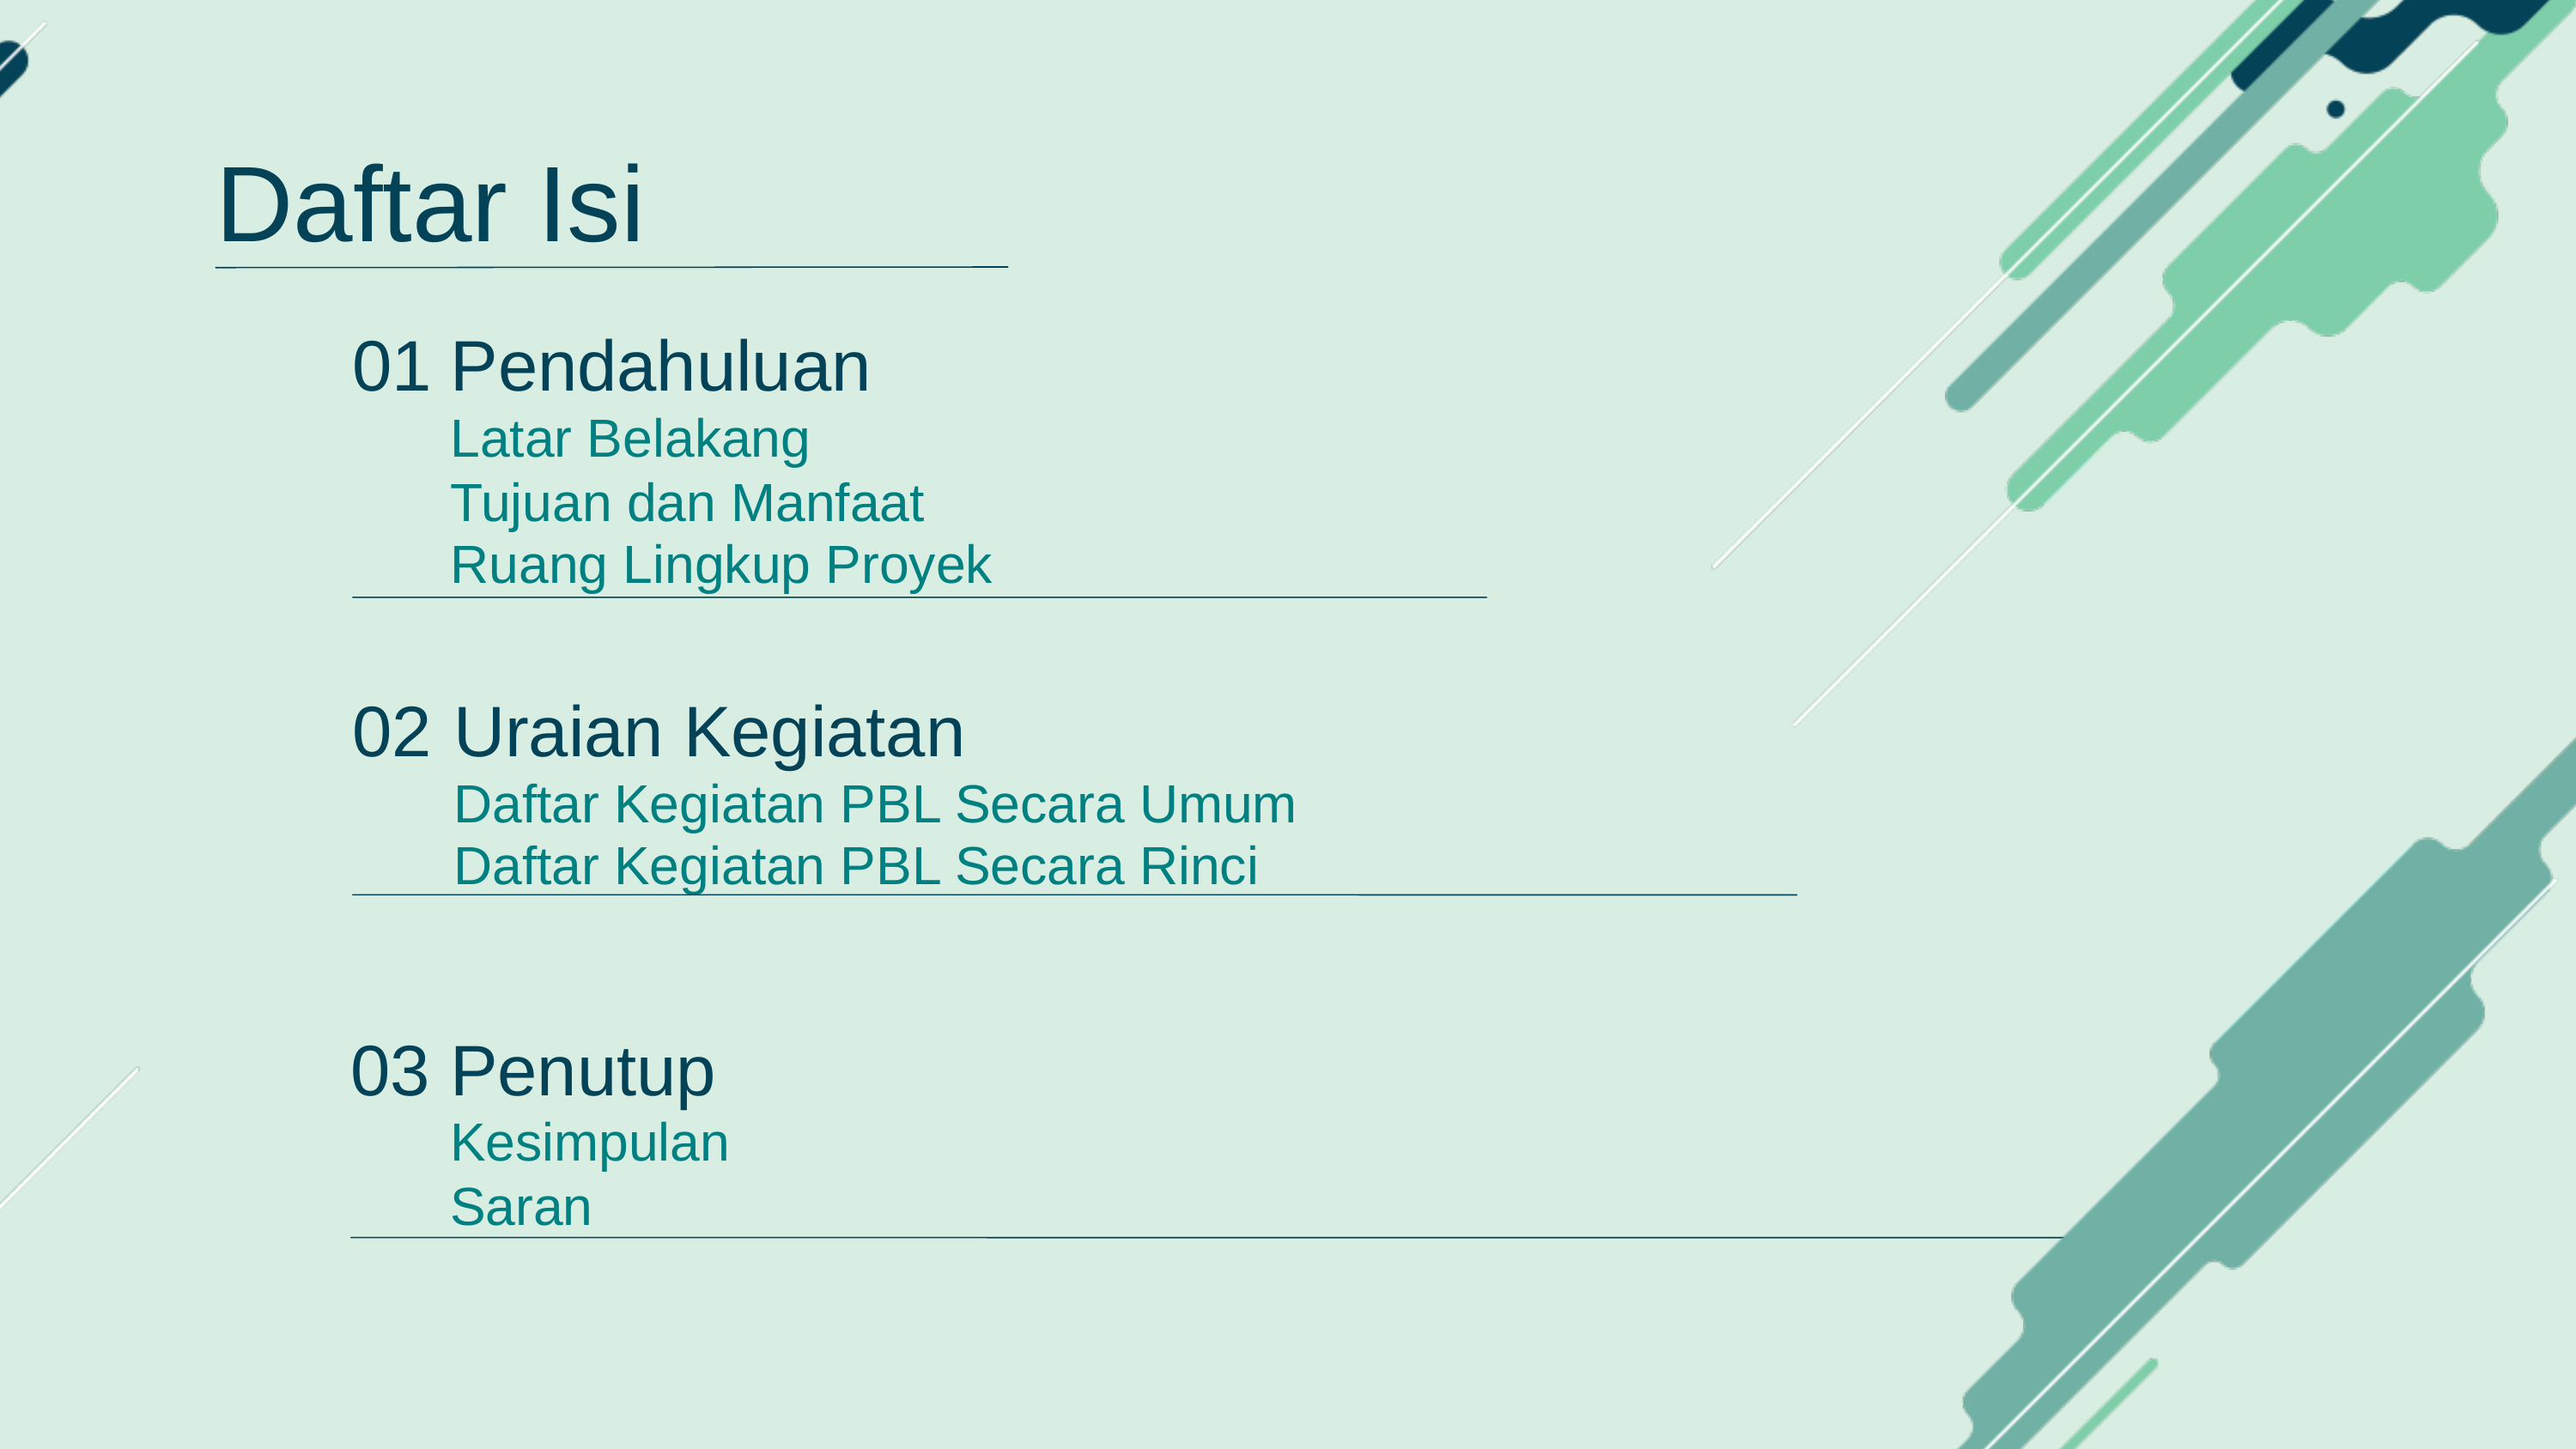

Daftar Isi

01
Pendahuluan
Latar Belakang
Tujuan dan Manfaat
Ruang Lingkup Proyek

02
Uraian Kegiatan

Daftar Kegiatan PBL Secara Umum
Daftar Kegiatan PBL Secara Rinci

03
Penutup
Kesimpulan
Saran